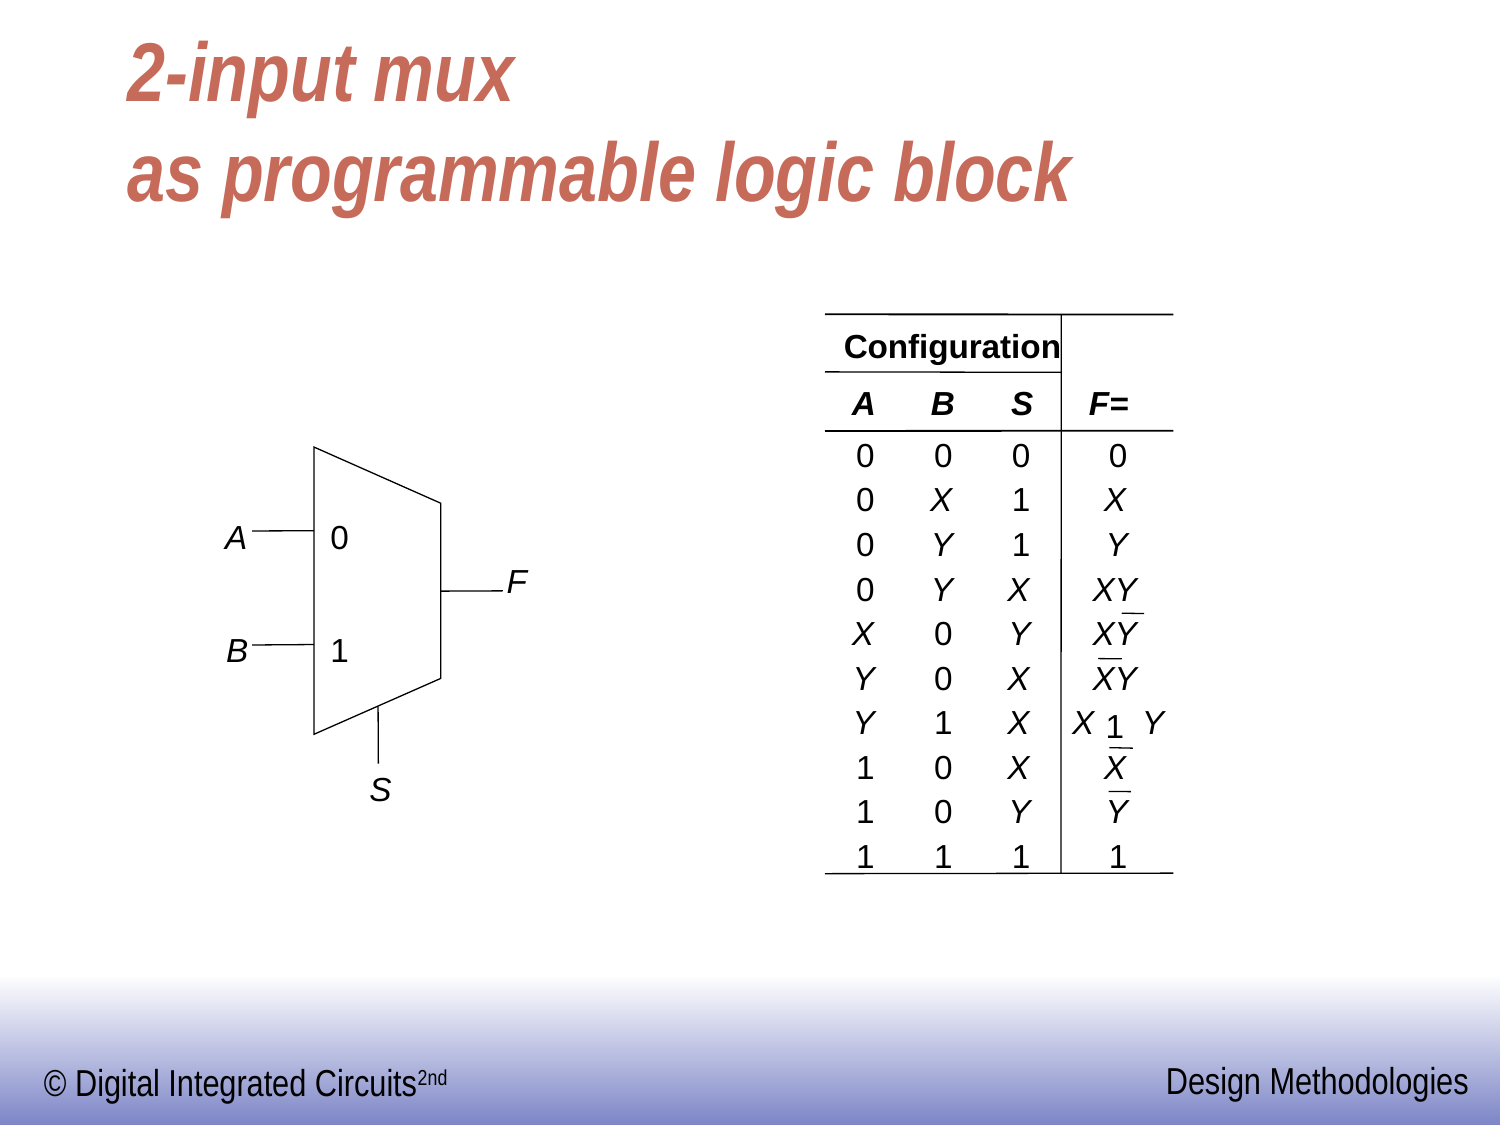

# 2-input mux as programmable logic block

Configuration

A
B
S
F=

0
0
0
0
0
X
1
X
0
Y
1
Y
0
Y
X
XY
X
0
Y
XY

Y
0
X
XY

Y
1
X
X
 Y
1
1
0
X
X

1
0
Y
Y

1
1
1
1

A
0

F

B
1

S